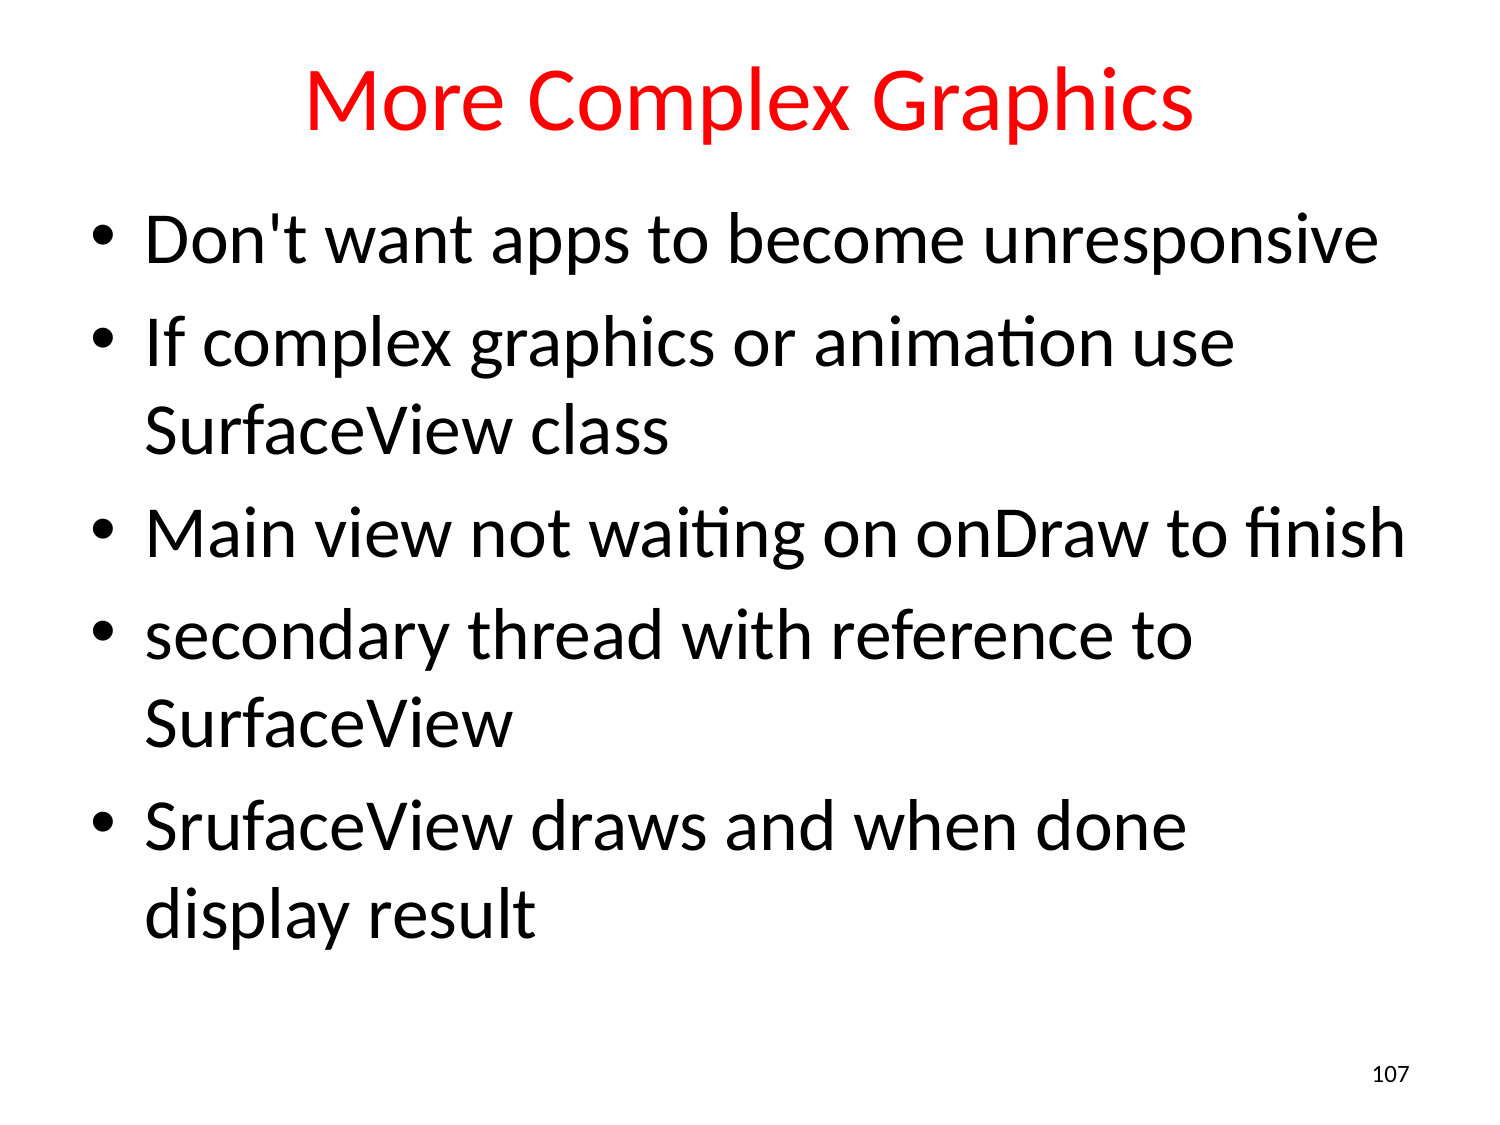

# More Complex Graphics
Don't want apps to become unresponsive
If complex graphics or animation use SurfaceView class
Main view not waiting on onDraw to finish
secondary thread with reference to SurfaceView
SrufaceView draws and when done display result

107